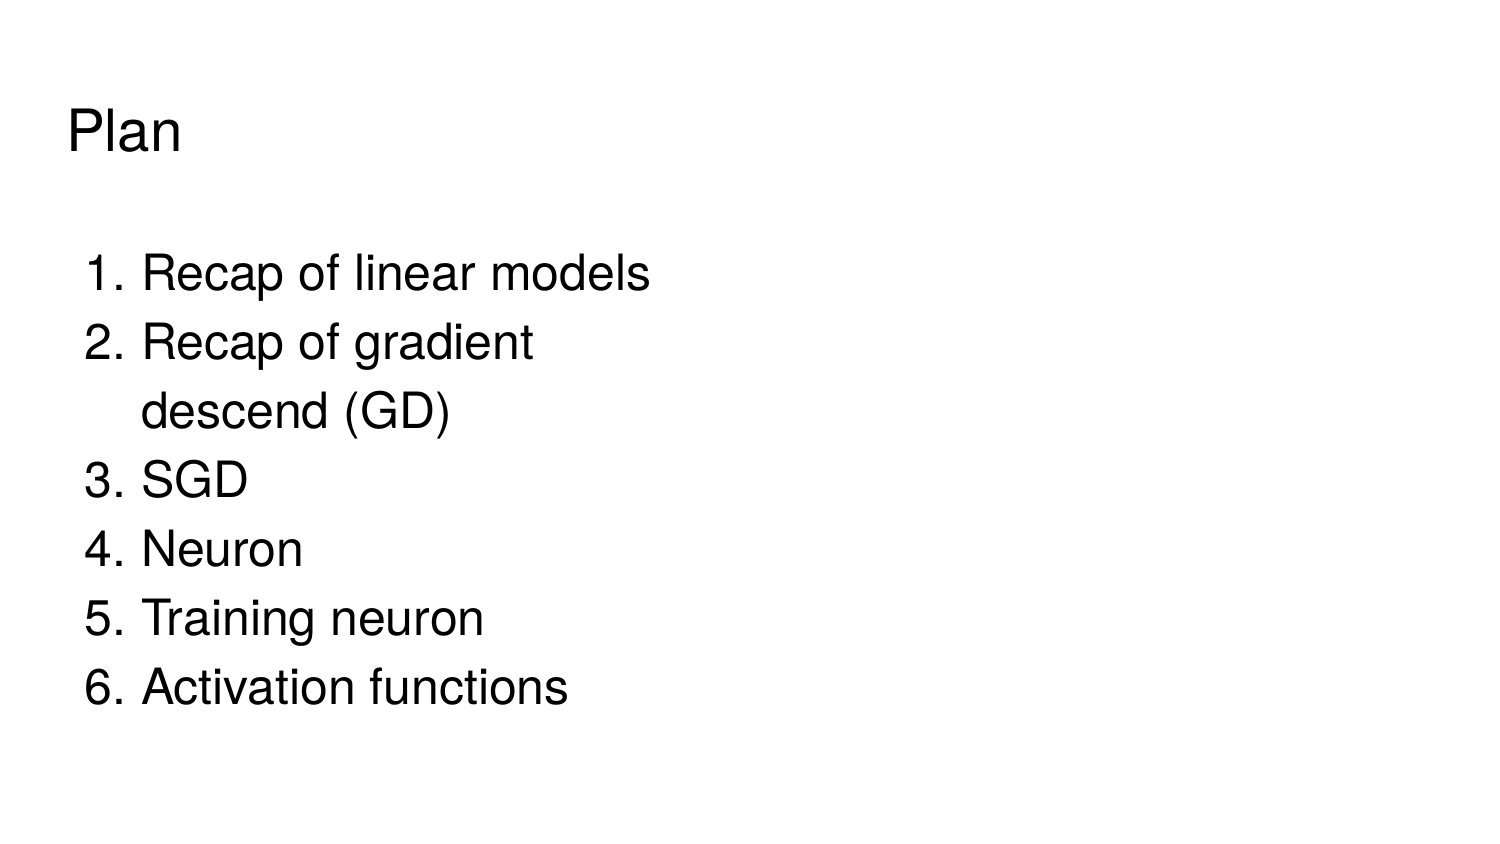

# Plan
Recap of linear models
Recap of gradient descend (GD)
SGD
Neuron
Training neuron
Activation functions